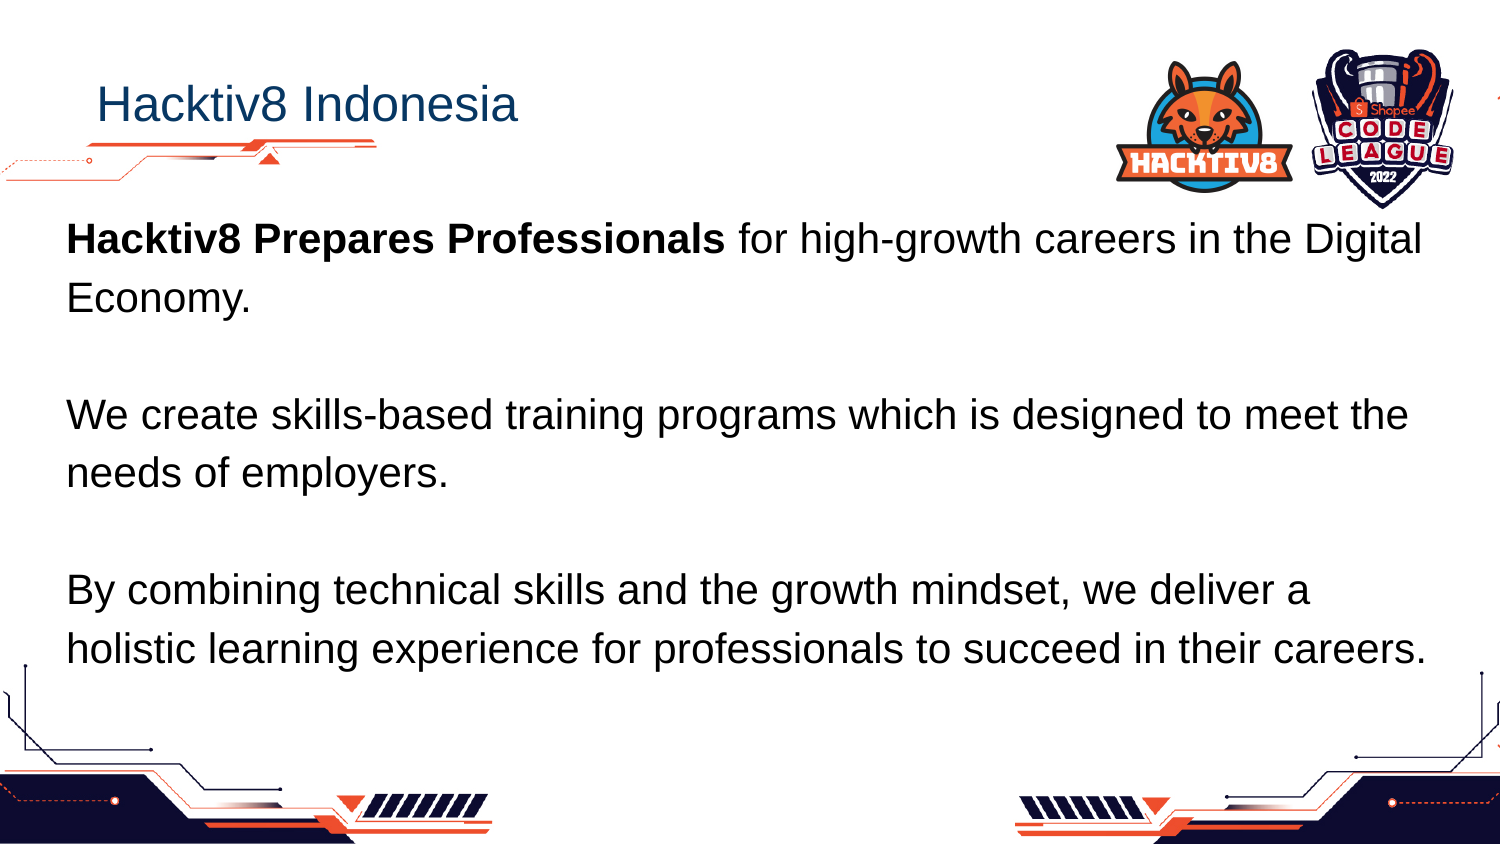

Hacktiv8 Indonesia
Hacktiv8 Prepares Professionals for high-growth careers in the Digital Economy.

We create skills-based training programs which is designed to meet the needs of employers.

By combining technical skills and the growth mindset, we deliver a holistic learning experience for professionals to succeed in their careers.